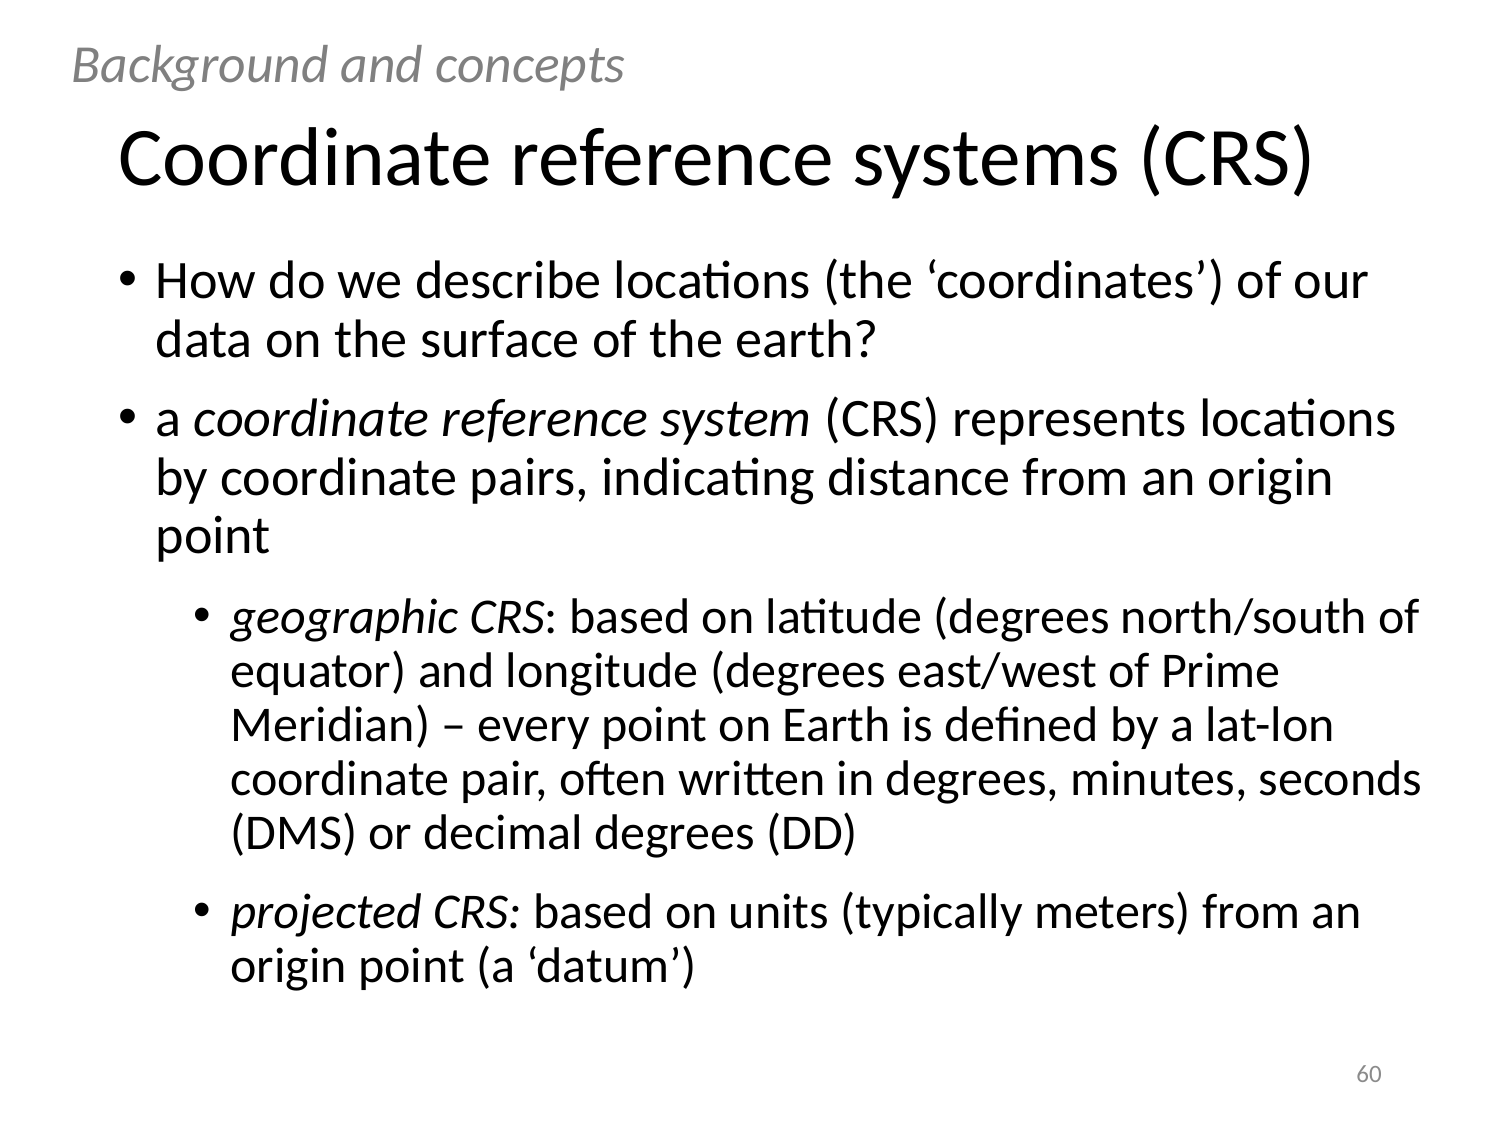

Background and concepts
# Coordinate reference systems (CRS)
How do we describe locations (the ‘coordinates’) of our data on the surface of the earth?
a coordinate reference system (CRS) represents locations by coordinate pairs, indicating distance from an origin point
geographic CRS: based on latitude (degrees north/south of equator) and longitude (degrees east/west of Prime Meridian) – every point on Earth is defined by a lat-lon coordinate pair, often written in degrees, minutes, seconds (DMS) or decimal degrees (DD)
projected CRS: based on units (typically meters) from an origin point (a ‘datum’)
60